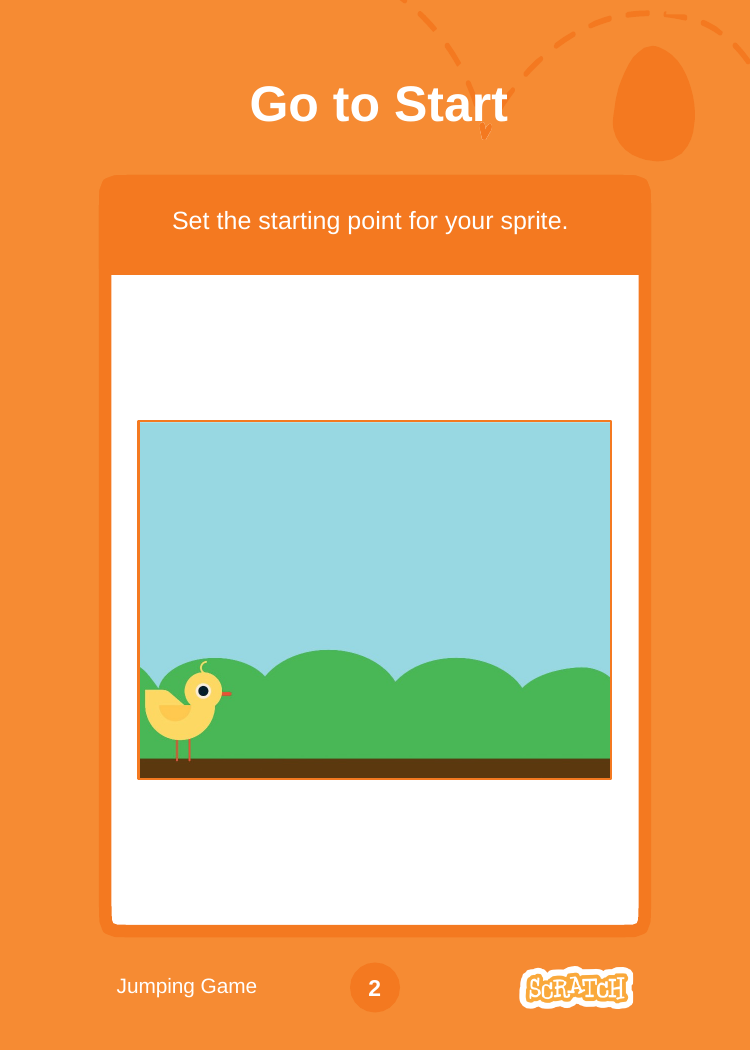

# Go to Start

Set the starting point for your sprite.

Jumping Game
2